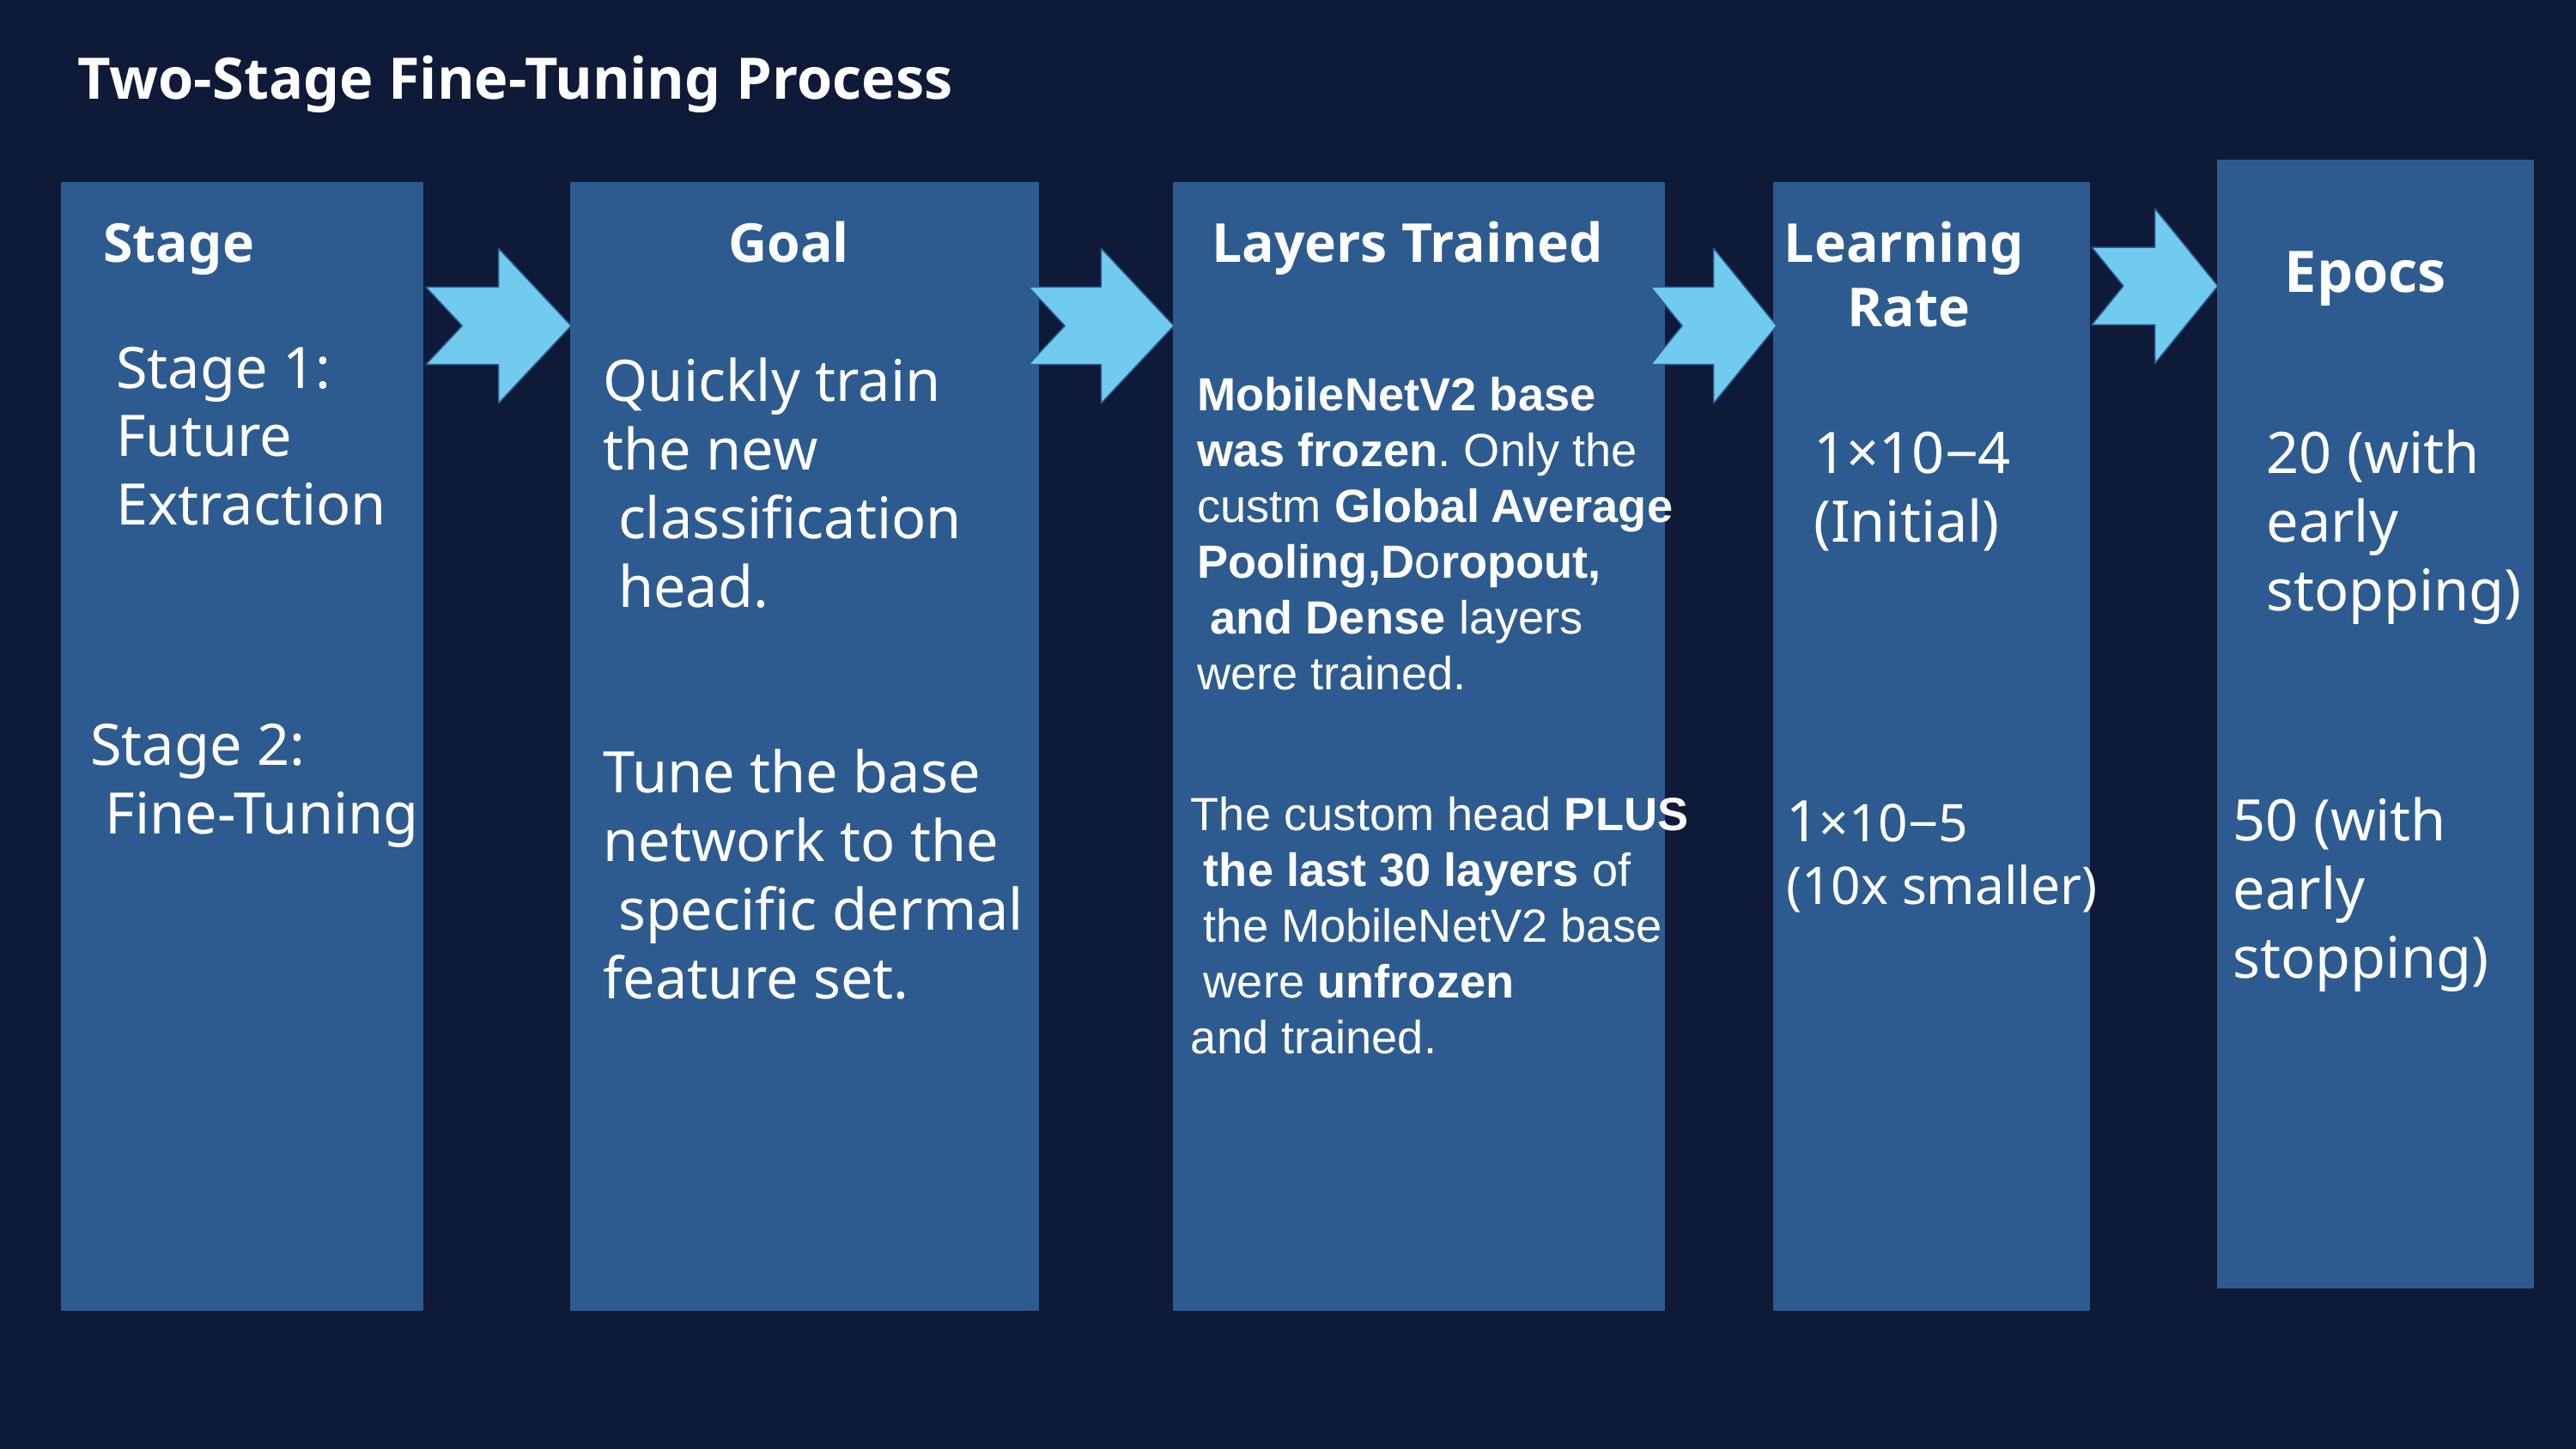

Two-Stage Fine-Tuning Process

Stage                                  Goal                          Layers Trained             Learning
                                                                                                                             Rate

Epocs

Stage 1:
Future
Extraction
Quickly train
the new
 classification
 head.
MobileNetV2 base
was frozen. Only the
custm Global Average
Pooling,Doropout,
 and Dense layers
were trained.
1×10−4
(Initial)
20 (with early stopping)
Stage 2:
 Fine-Tuning
Tune the base
network to the
 specific dermal
feature set.
The custom head PLUS
 the last 30 layers of
 the MobileNetV2 base
 were unfrozen
and trained.
1×10−5
(10x smaller)
50 (with early stopping)